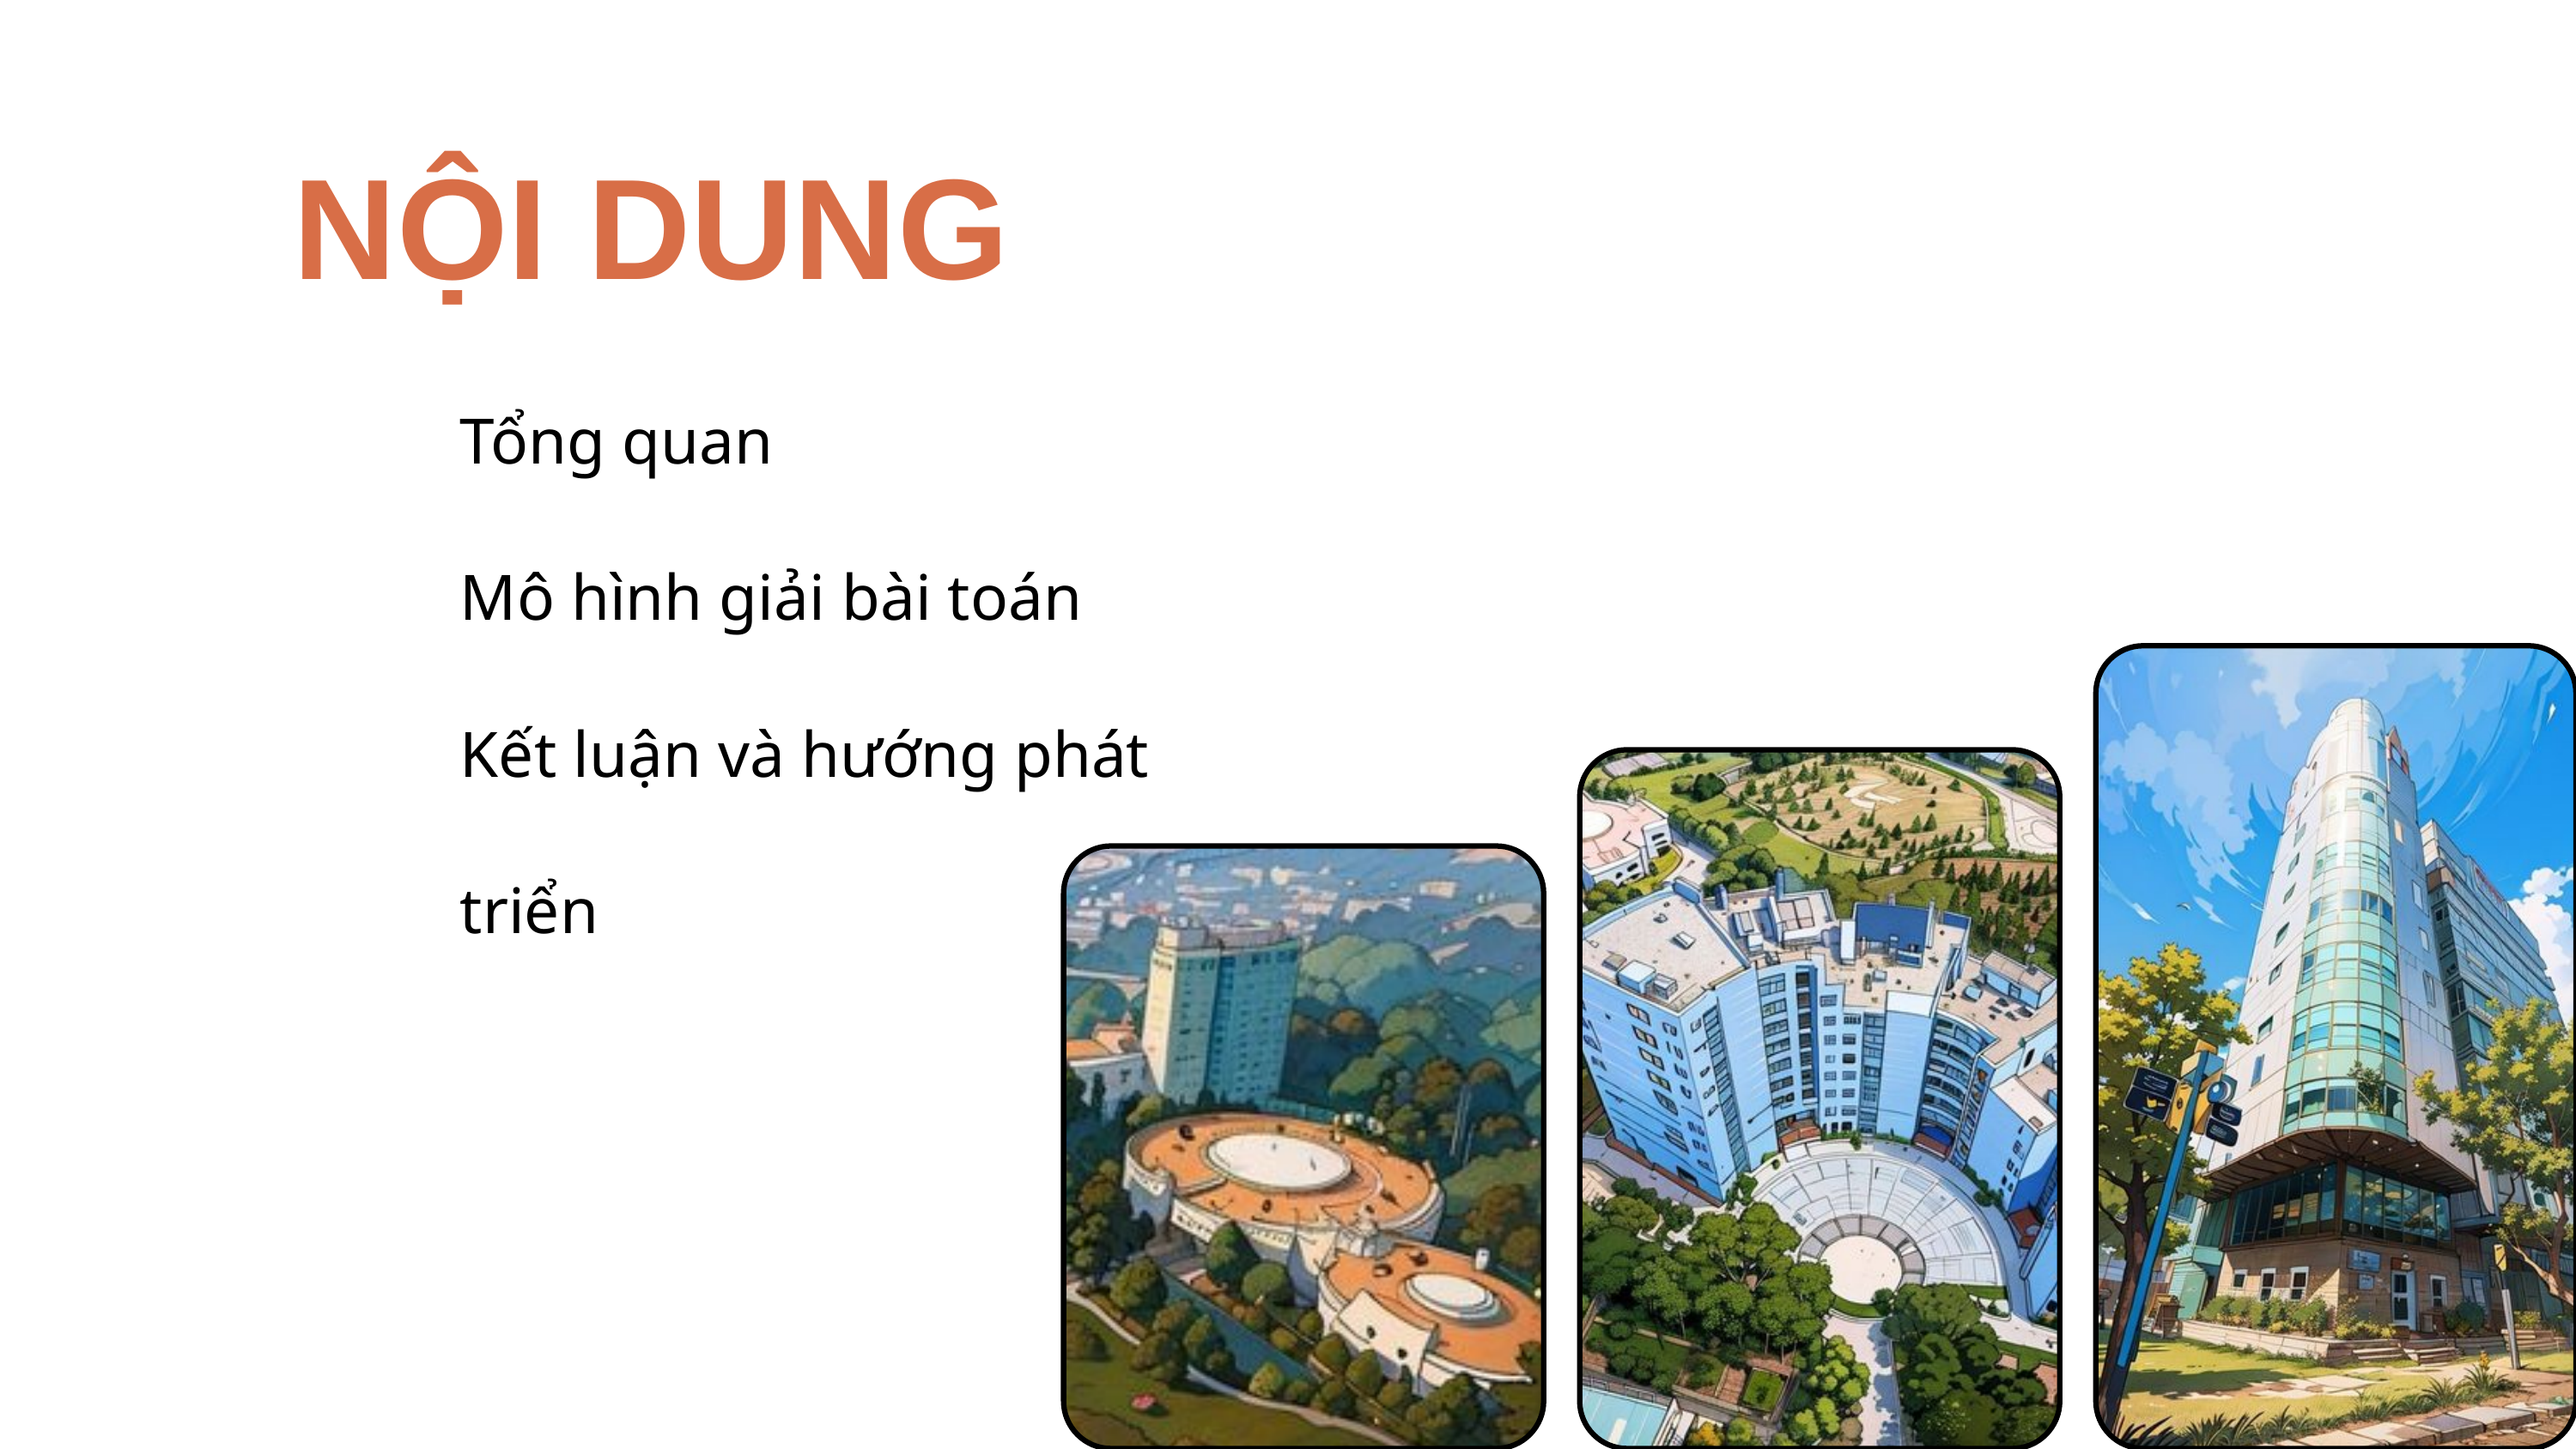

NỘI DUNG
Tổng quan
Mô hình giải bài toán
Kết luận và hướng phát triển